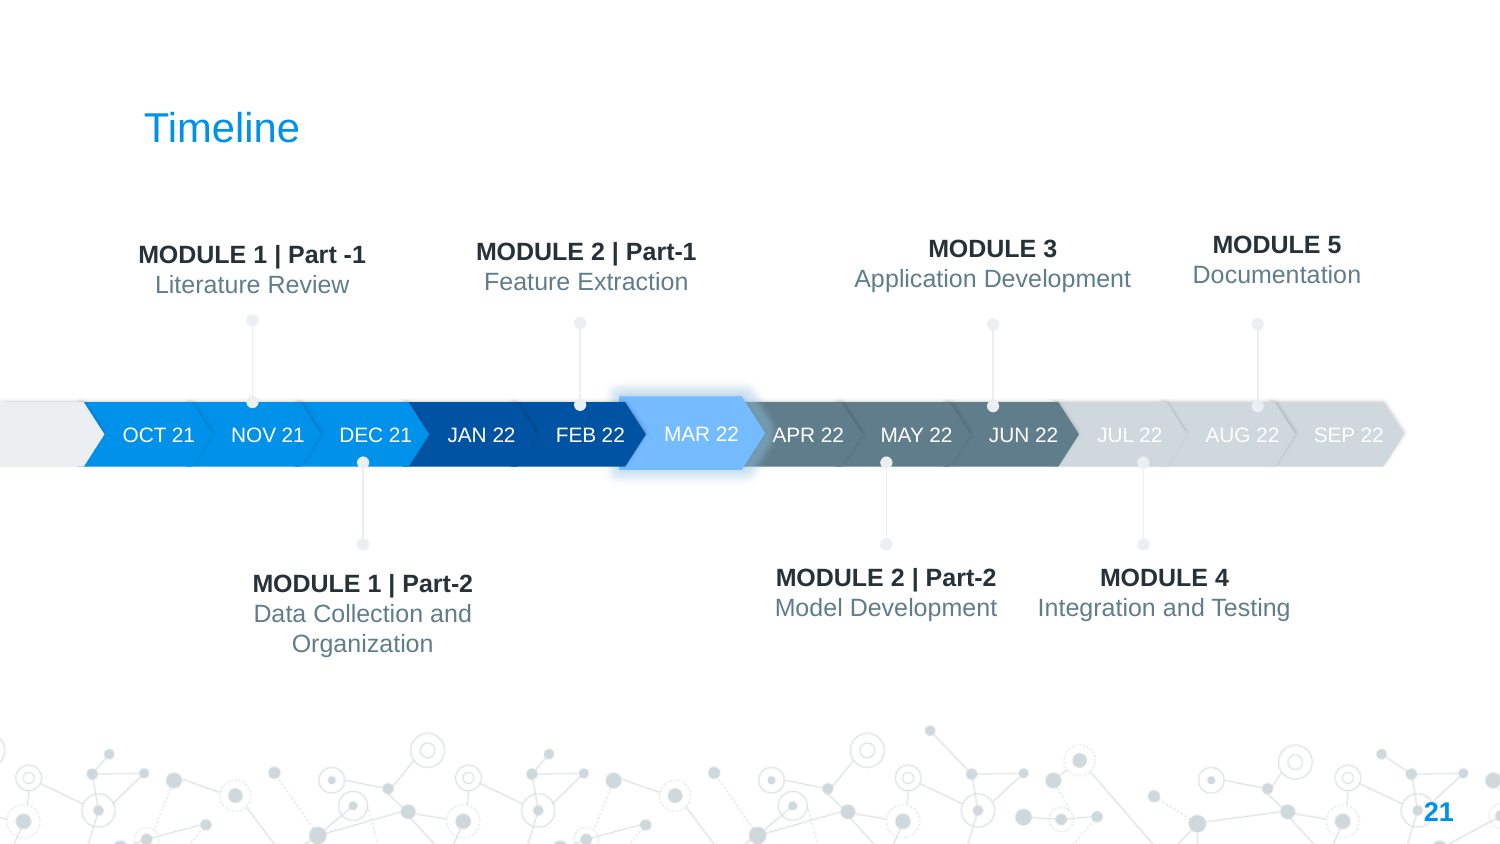

# Timeline
MODULE 3
Application Development

MODULE 1 | Part -1
Literature Review

MODULE 2 | Part-1
Feature Extraction

MODULE 5
Documentation

MAR 22

OCT 21
NOV 21
DEC 21
JAN 22
FEB 22
APR 22
MAY 22
JUN 22
JUL 22
AUG 22
SEP 22
MODULE 2 | Part-2
Model Development

MODULE 4
Integration and Testing

MODULE 1 | Part-2
Data Collection and Organization

21